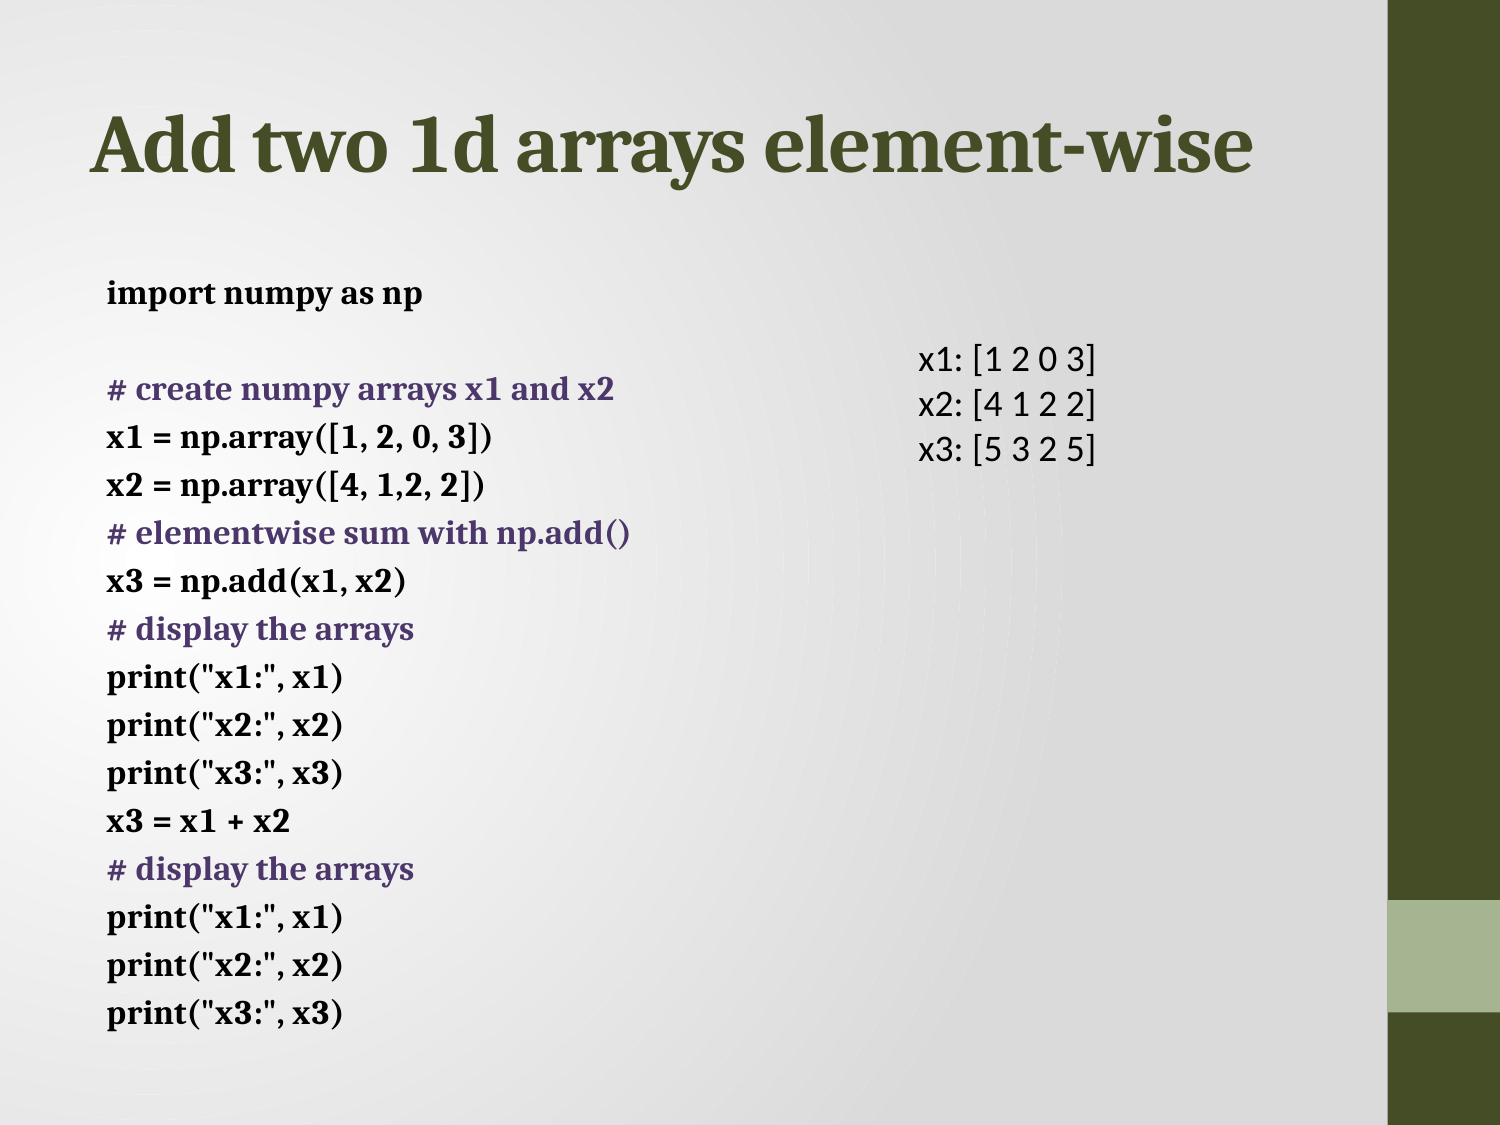

# Add two 1d arrays element-wise
import numpy as np

# create numpy arrays x1 and x2
x1 = np.array([1, 2, 0, 3])
x2 = np.array([4, 1,2, 2])
# elementwise sum with np.add()
x3 = np.add(x1, x2)
# display the arrays
print("x1:", x1)
print("x2:", x2)
print("x3:", x3)
x3 = x1 + x2
# display the arrays
print("x1:", x1)
print("x2:", x2)
print("x3:", x3)

x1: [1 2 0 3]
x2: [4 1 2 2]
x3: [5 3 2 5]